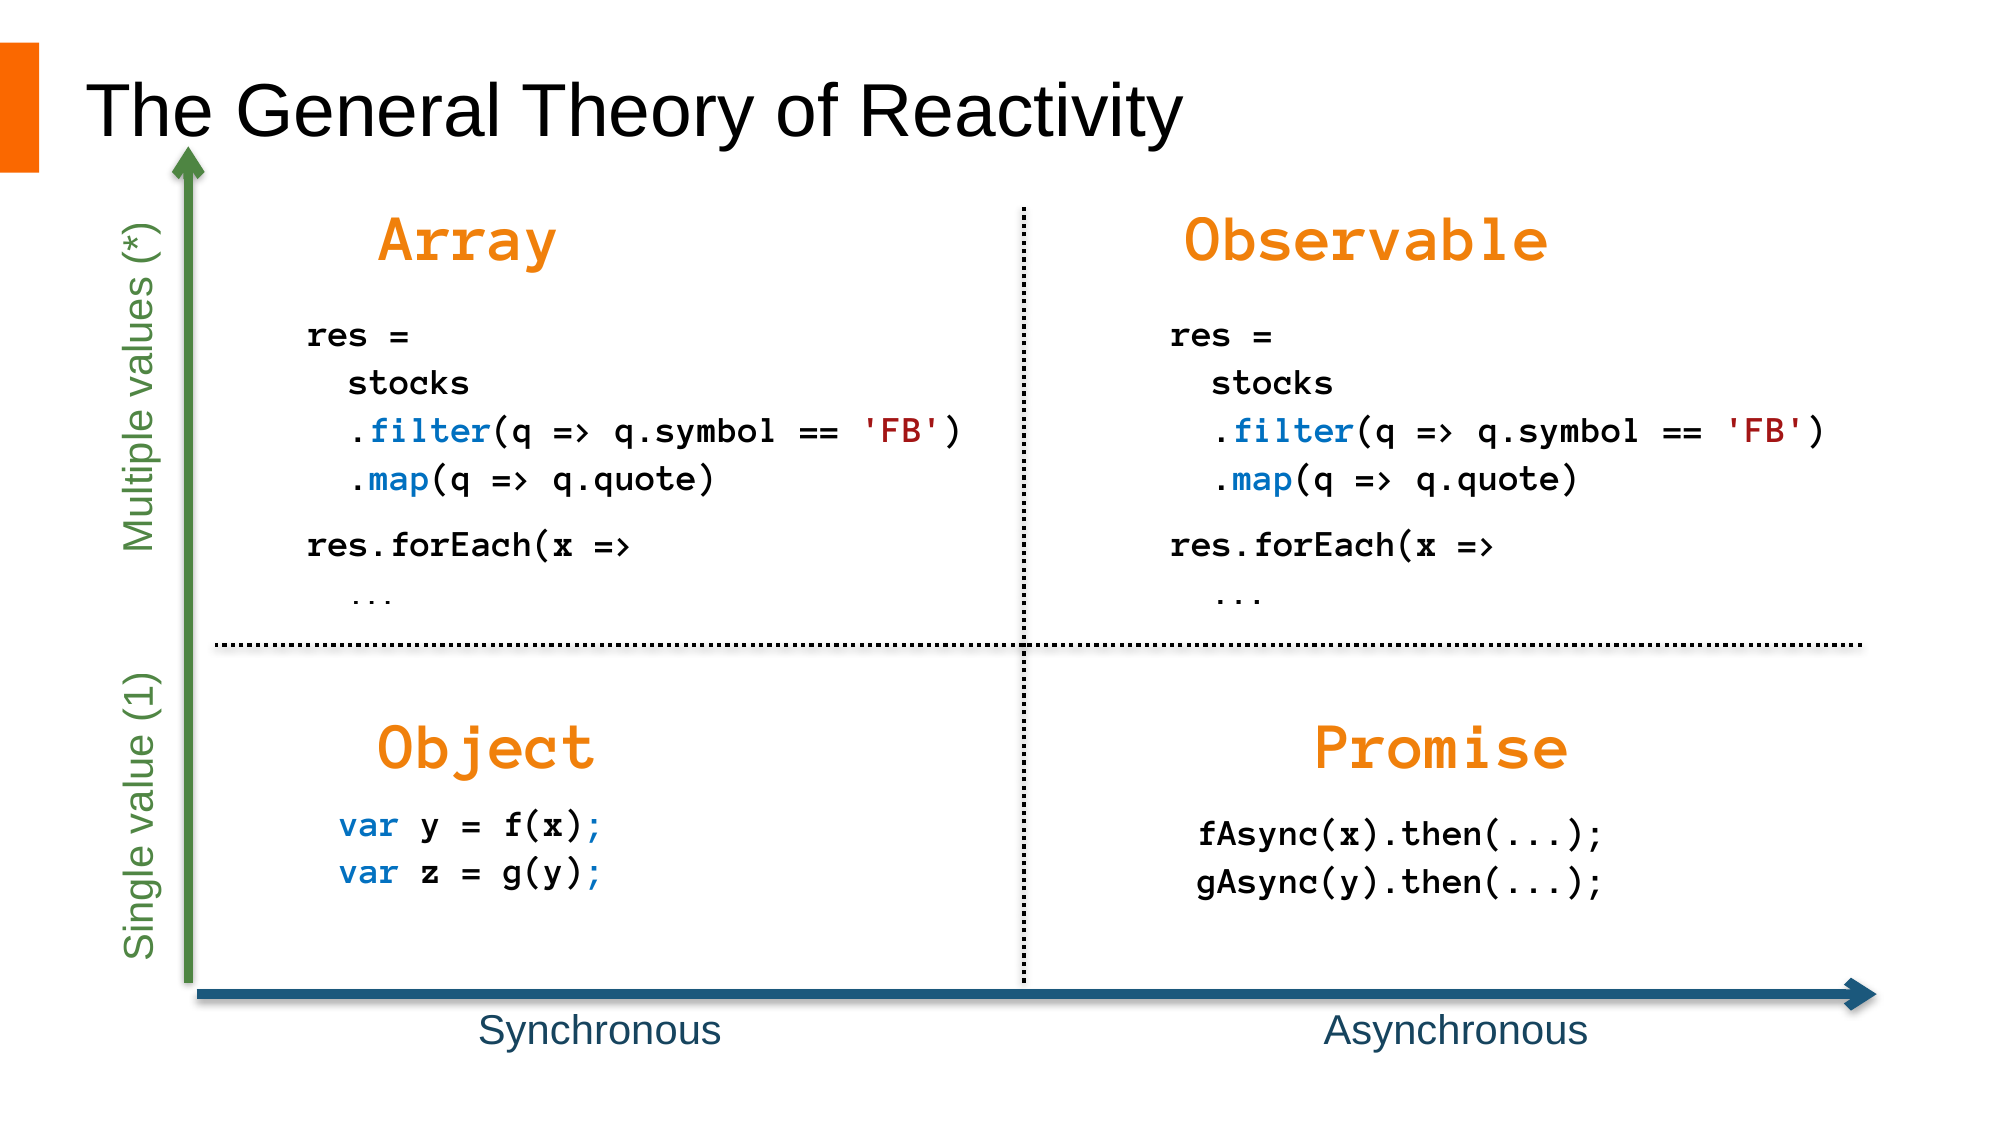

# The General Theory of Reactivity
Array
Observable
res =
  stocks
  .filter(q => q.symbol == 'FB')
  .map(q => q.quote)

res.forEach(x =>
  ...
res =
  stocks
  .filter(q => q.symbol == 'FB')
  .map(q => q.quote)

res.forEach(x =>
  ...
Multiple values (*)
Object
Promise
Single value (1)
var y = f(x);
var z = g(y);
fAsync(x).then(...);
gAsync(y).then(...);
Synchronous
Asynchronous